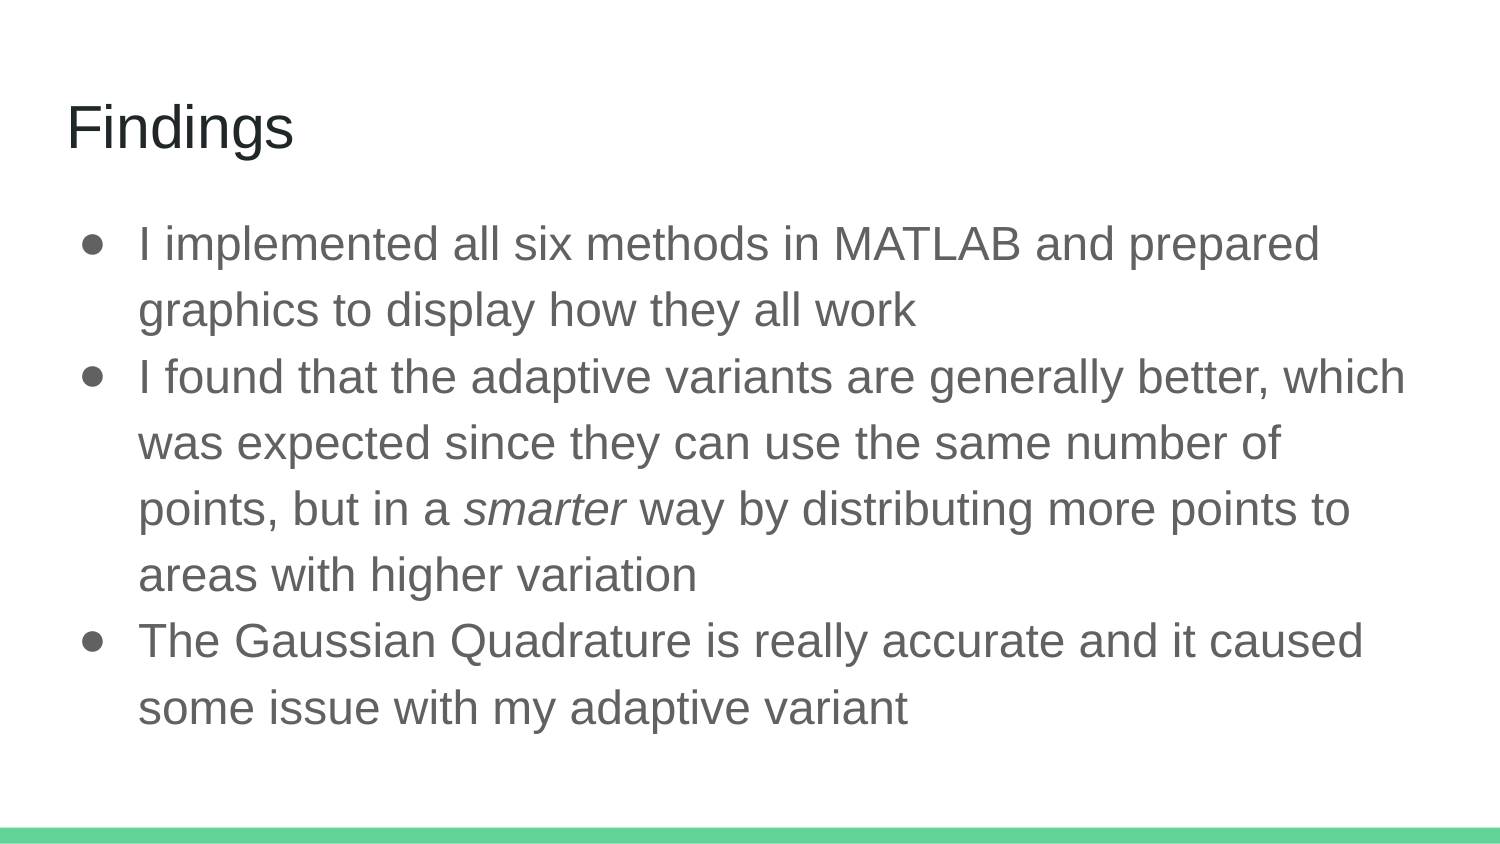

# Findings
I implemented all six methods in MATLAB and prepared graphics to display how they all work
I found that the adaptive variants are generally better, which was expected since they can use the same number of points, but in a smarter way by distributing more points to areas with higher variation
The Gaussian Quadrature is really accurate and it caused some issue with my adaptive variant